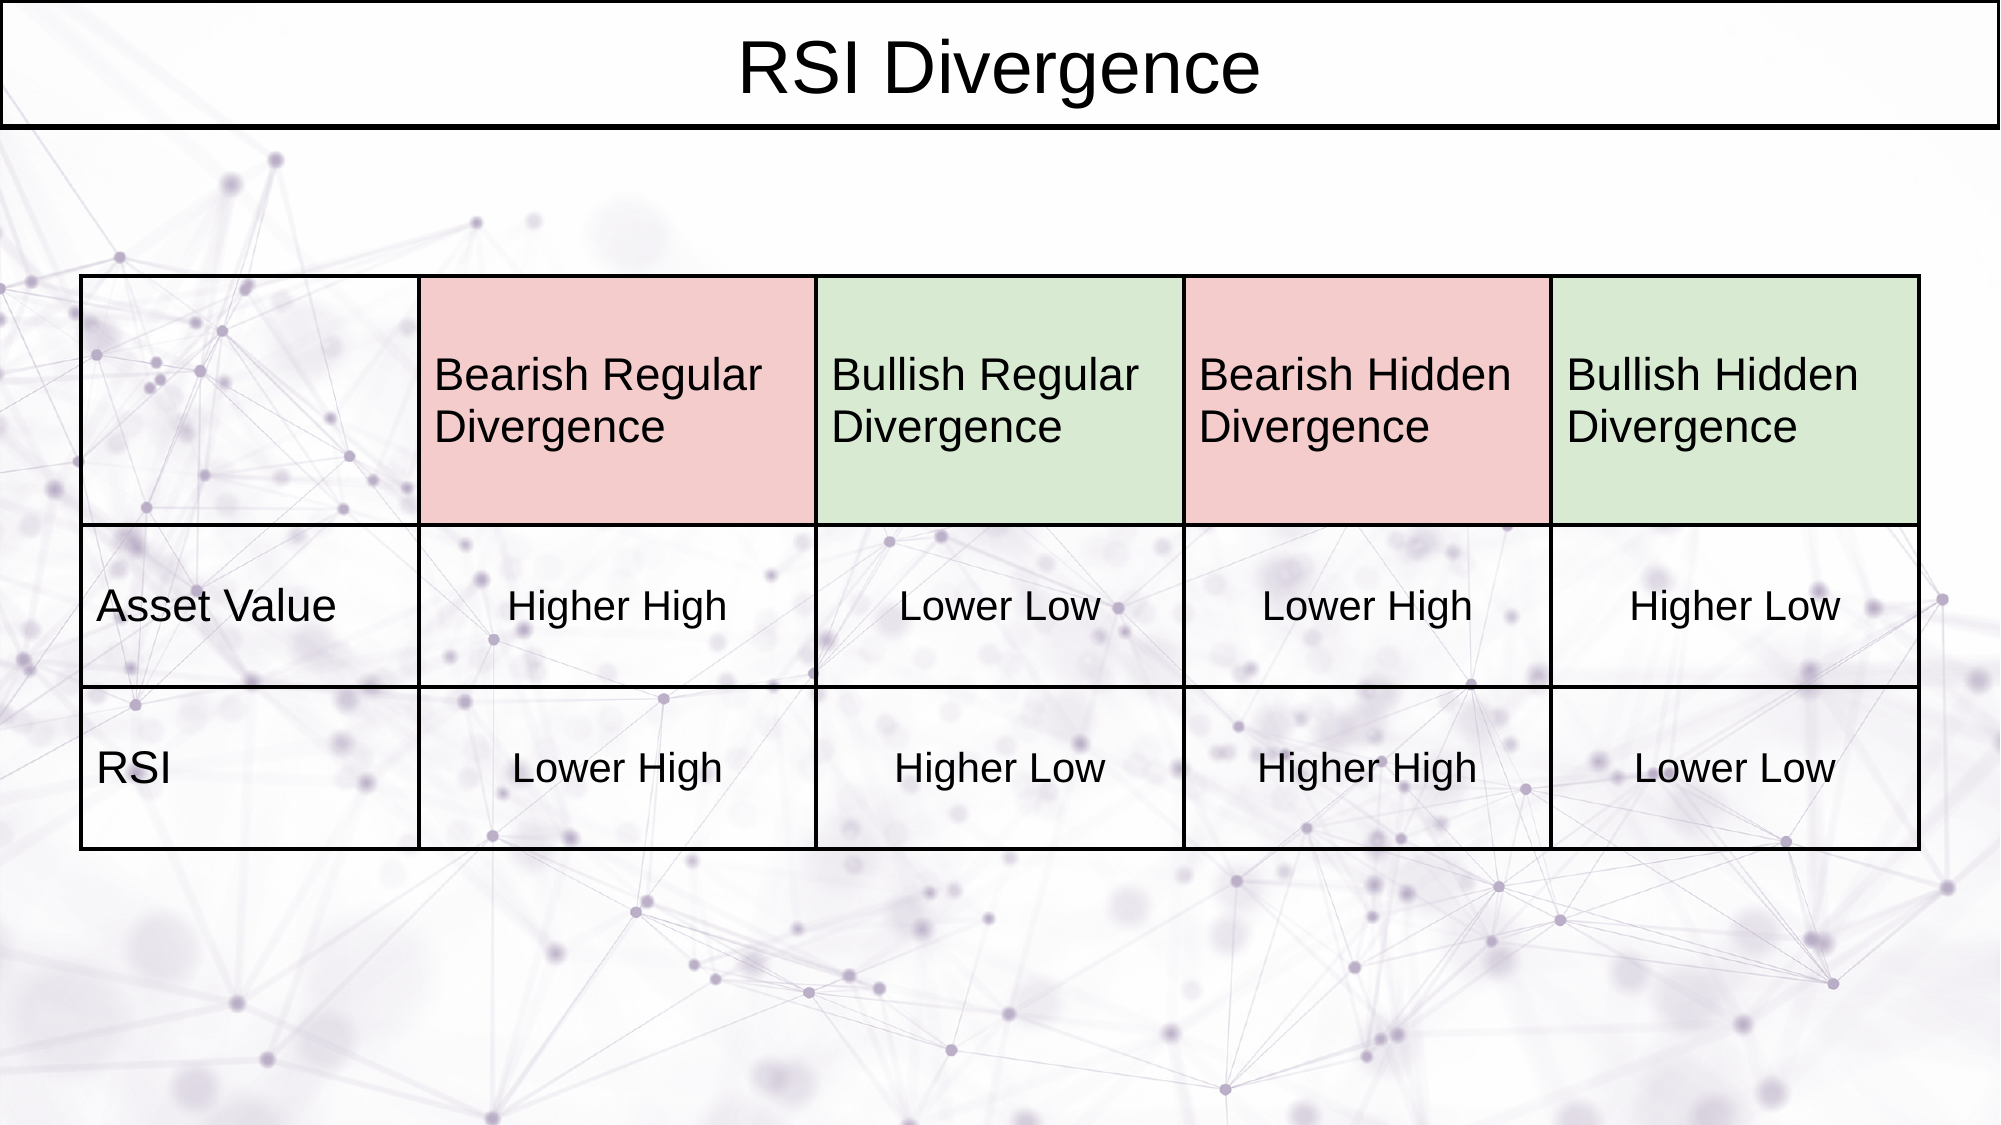

# RSI Divergence
|  | Bearish Regular Divergence | Bullish Regular Divergence | Bearish Hidden Divergence | Bullish Hidden Divergence |
| --- | --- | --- | --- | --- |
| Asset Value | Higher High | Lower Low | Lower High | Higher Low |
| RSI | Lower High | Higher Low | Higher High | Lower Low |